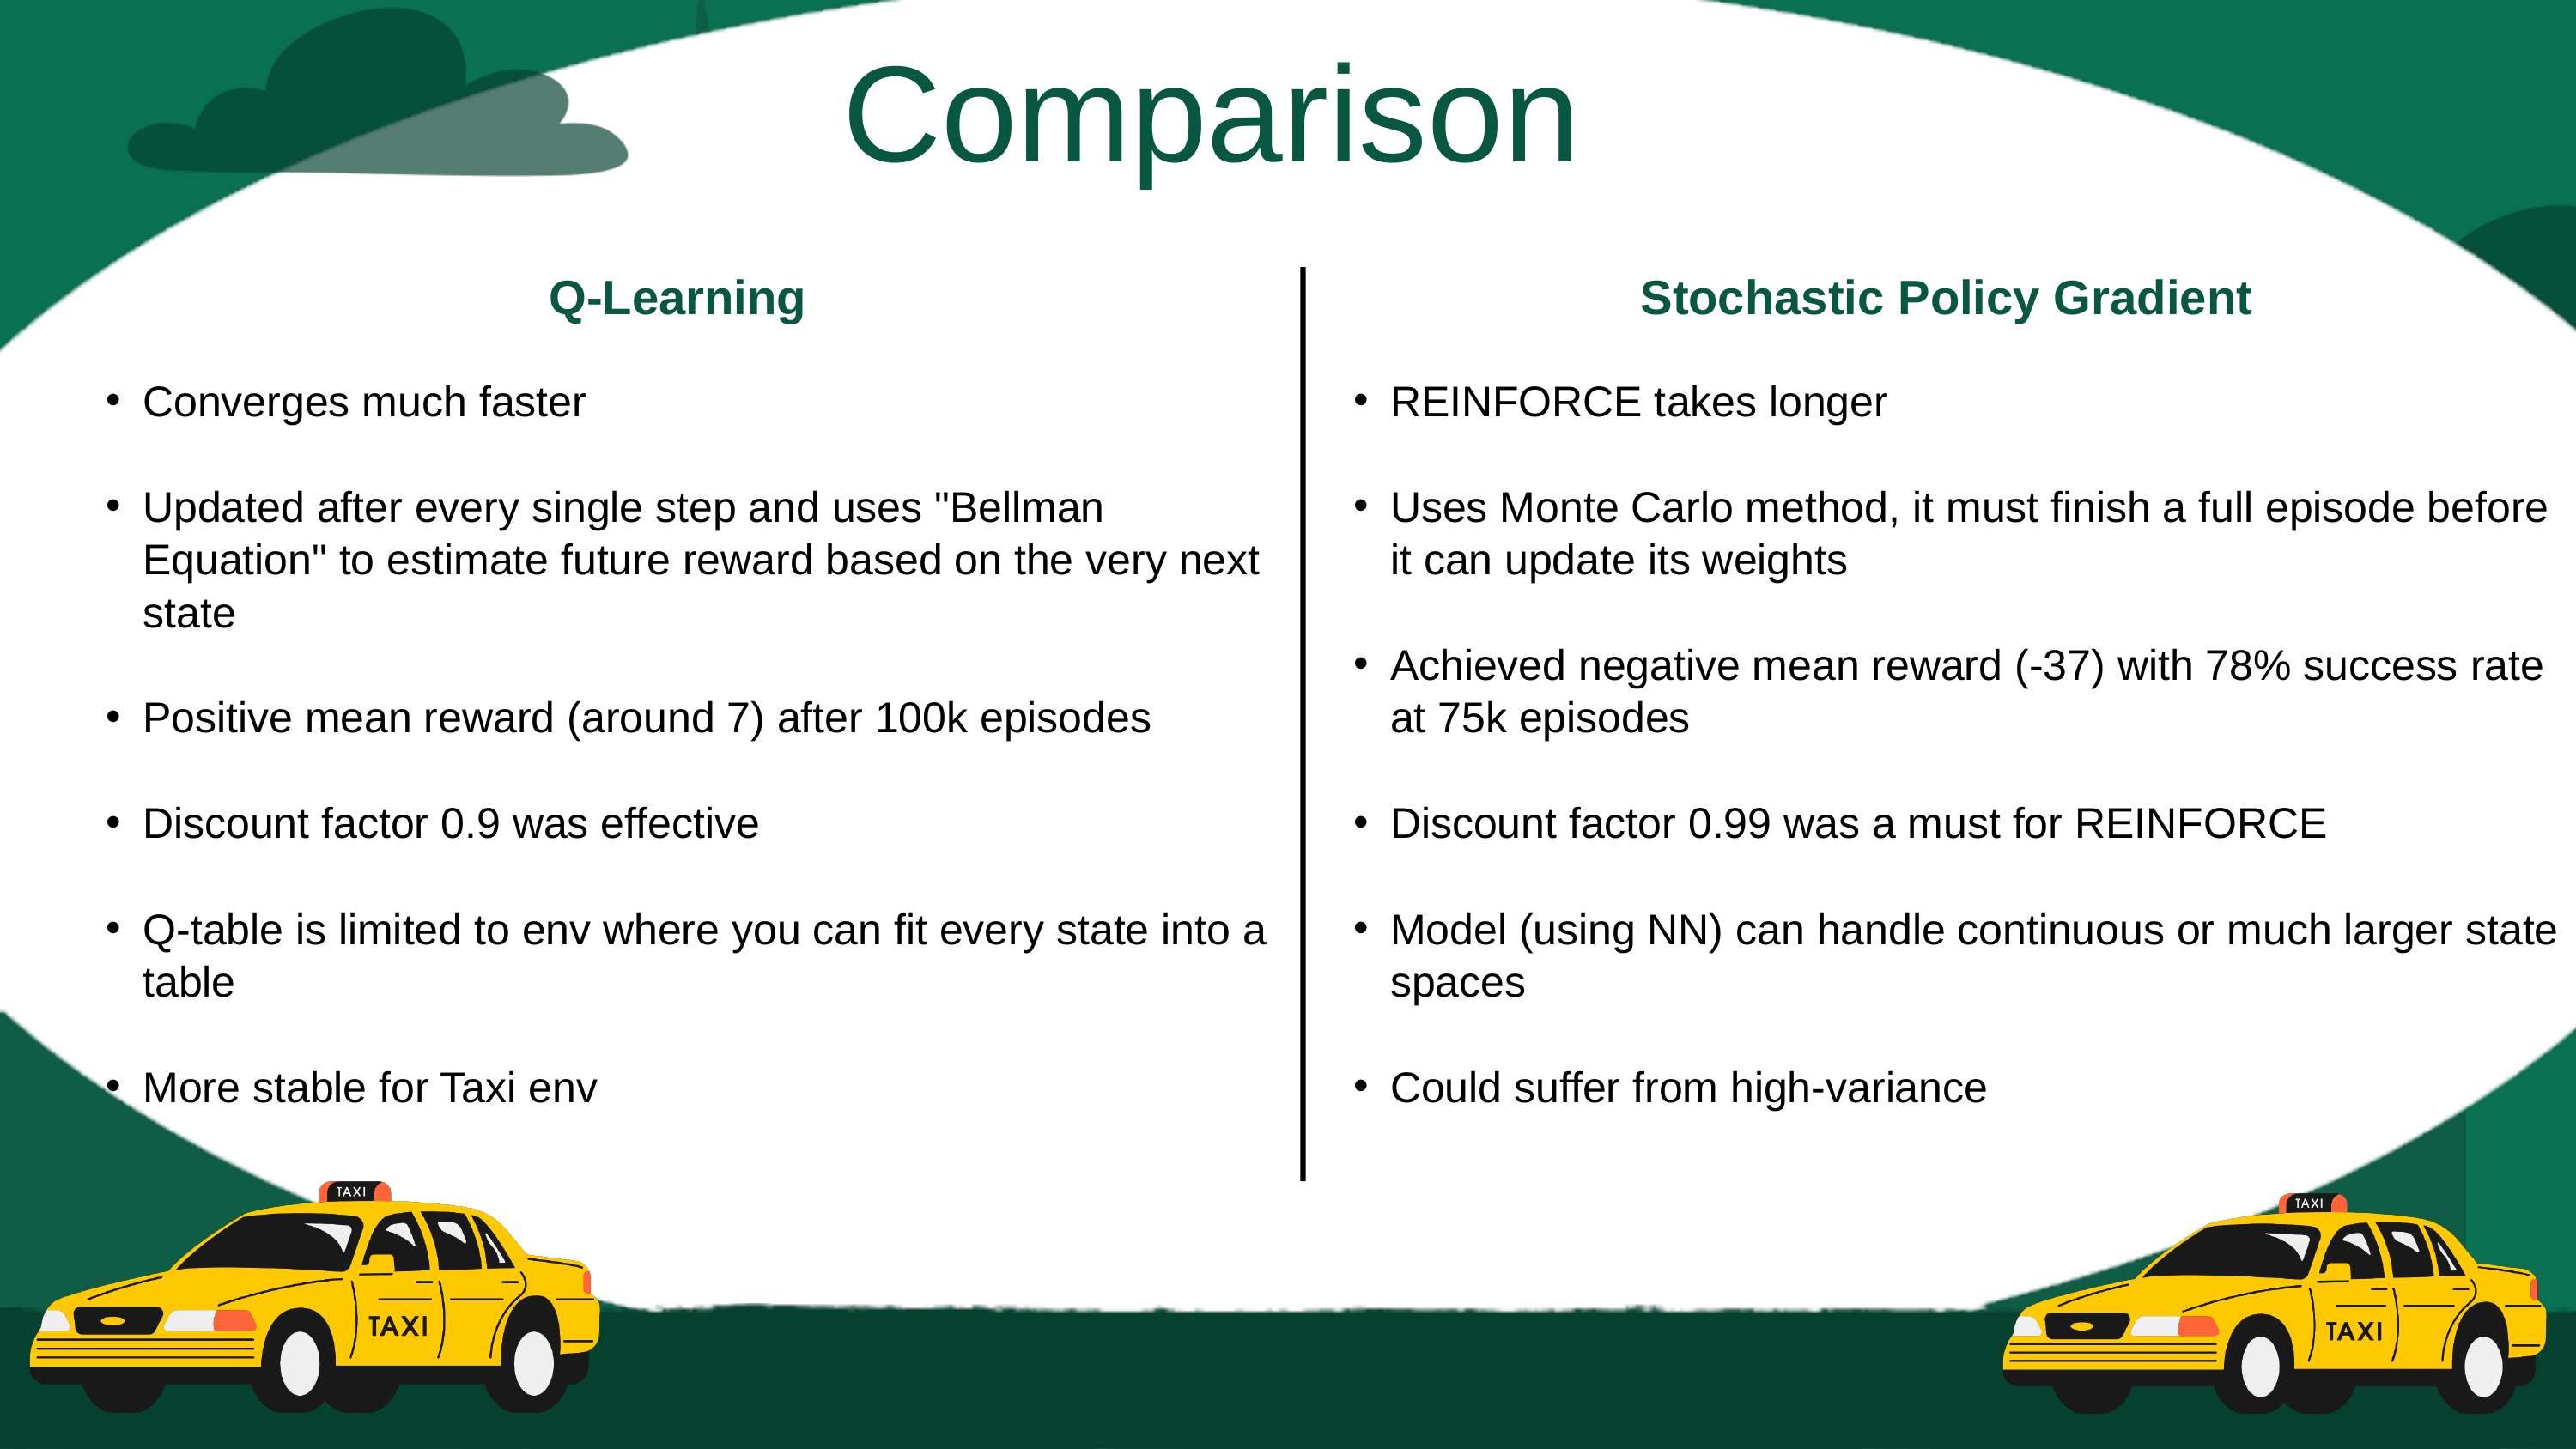

Comparison

Q-Learning

Converges much faster

Updated after every single step and uses "Bellman Equation" to estimate future reward based on the very next state

Positive mean reward (around 7) after 100k episodes

Discount factor 0.9 was effective

Q-table is limited to env where you can fit every state into a table

More stable for Taxi env
Stochastic Policy Gradient

REINFORCE takes longer

Uses Monte Carlo method, it must finish a full episode before it can update its weights

Achieved negative mean reward (-37) with 78% success rate at 75k episodes

Discount factor 0.99 was a must for REINFORCE

Model (using NN) can handle continuous or much larger state spaces

Could suffer from high-variance